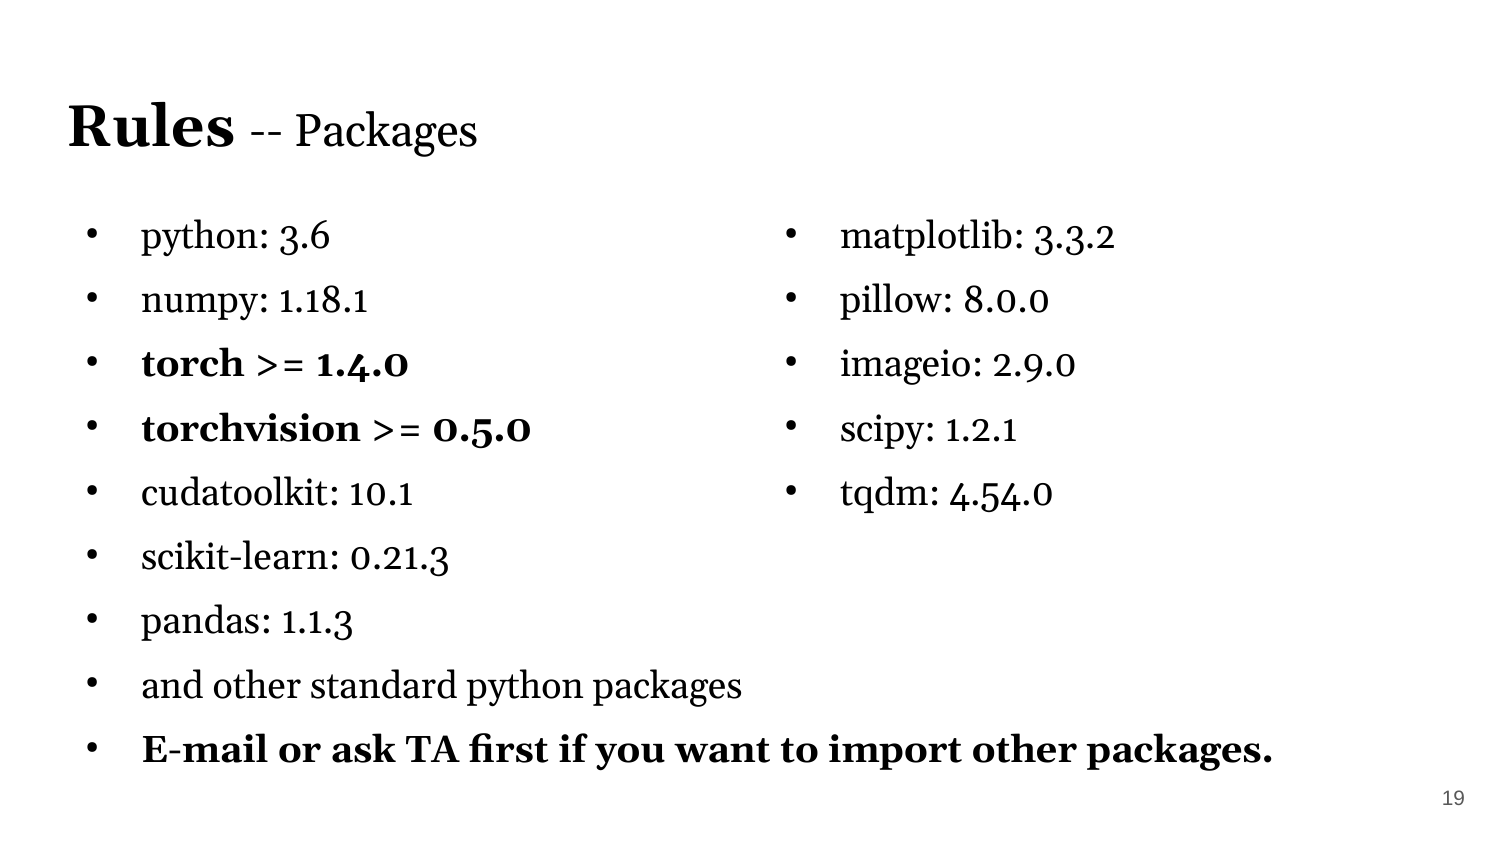

# Rules -- Packages
python: 3.6
numpy: 1.18.1
torch >= 1.4.0
torchvision >= 0.5.0
cudatoolkit: 10.1
scikit-learn: 0.21.3
pandas: 1.1.3
and other standard python packages
E-mail or ask TA first if you want to import other packages.
matplotlib: 3.3.2
pillow: 8.0.0
imageio: 2.9.0
scipy: 1.2.1
tqdm: 4.54.0
19